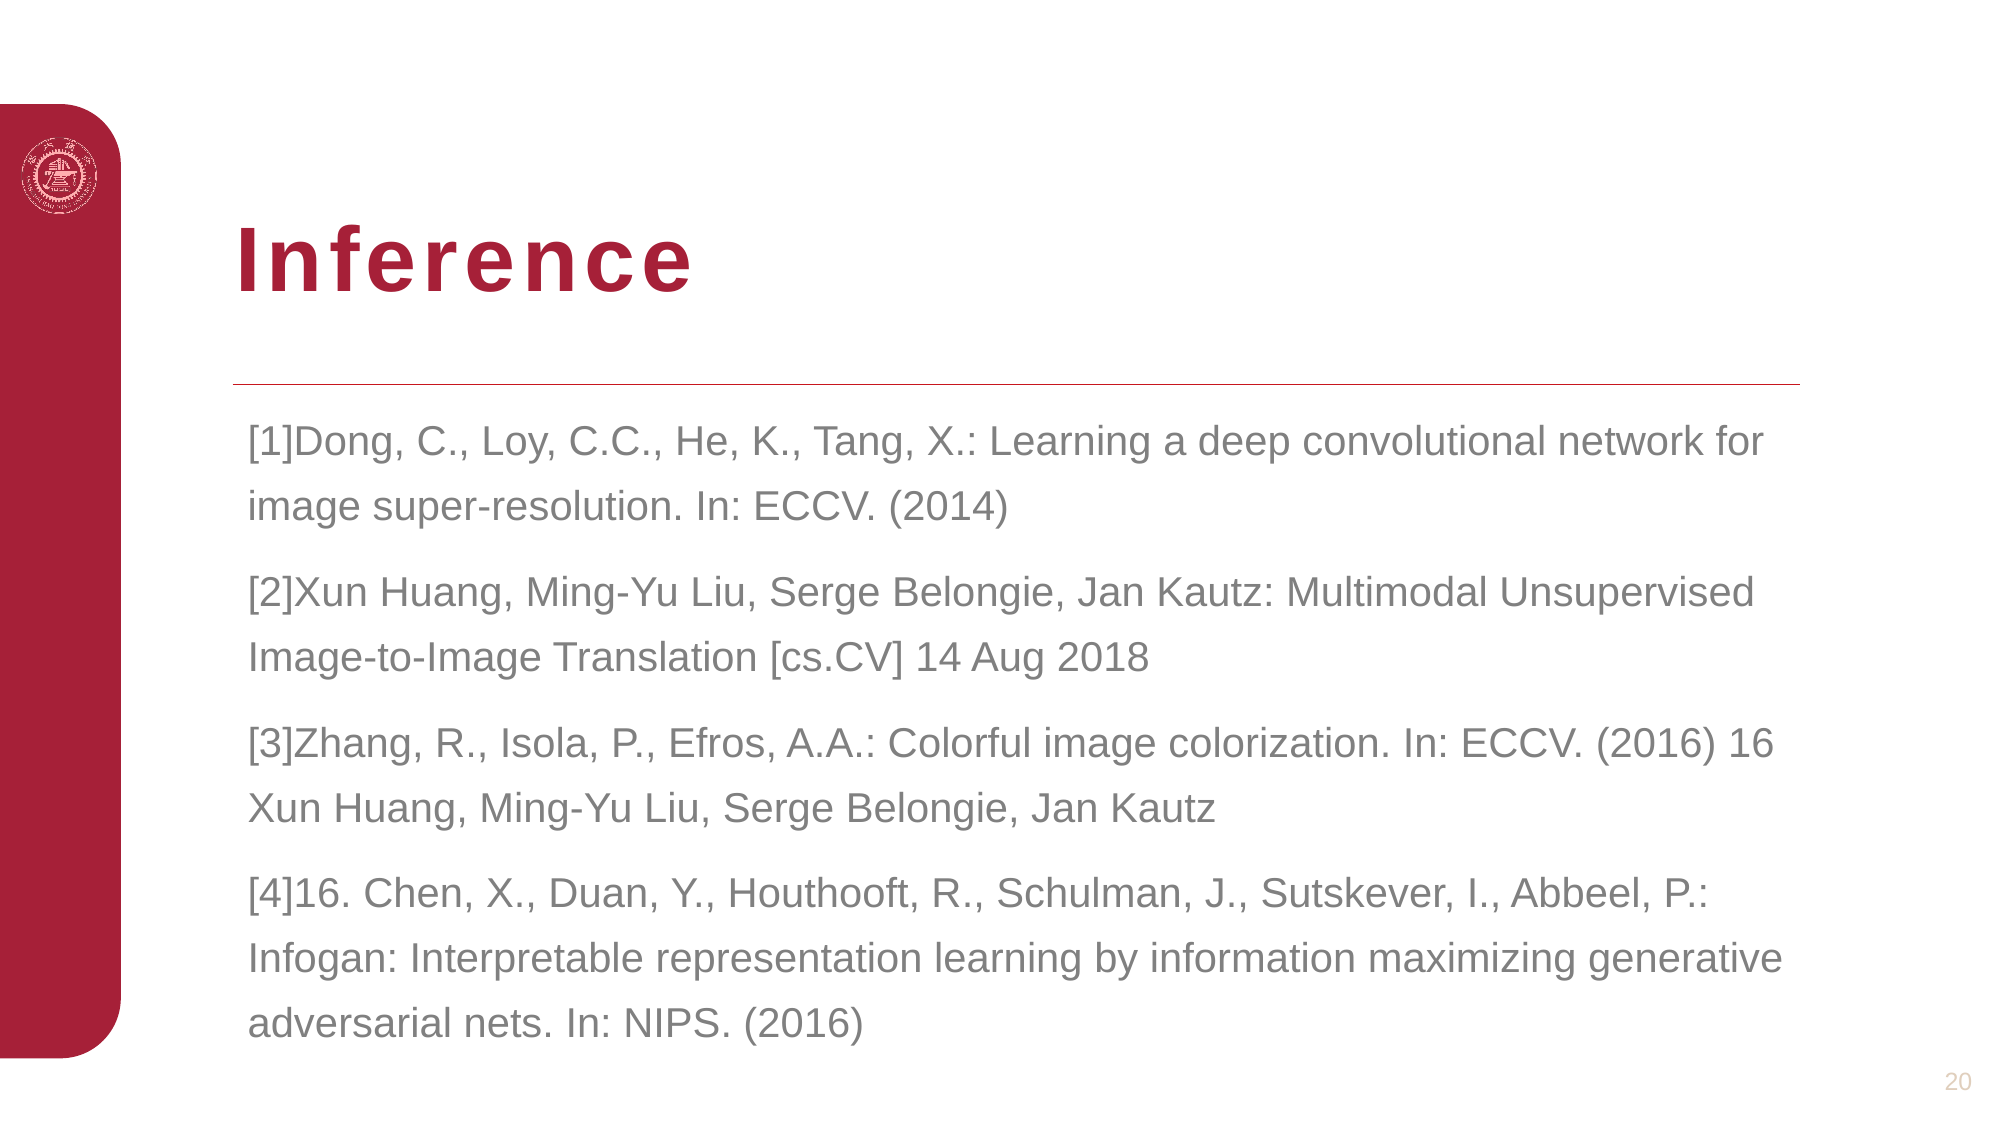

# Inference
[1]Dong, C., Loy, C.C., He, K., Tang, X.: Learning a deep convolutional network for image super-resolution. In: ECCV. (2014)
[2]Xun Huang, Ming-Yu Liu, Serge Belongie, Jan Kautz: Multimodal Unsupervised Image-to-Image Translation [cs.CV] 14 Aug 2018
[3]Zhang, R., Isola, P., Efros, A.A.: Colorful image colorization. In: ECCV. (2016) 16 Xun Huang, Ming-Yu Liu, Serge Belongie, Jan Kautz
[4]16. Chen, X., Duan, Y., Houthooft, R., Schulman, J., Sutskever, I., Abbeel, P.: Infogan: Interpretable representation learning by information maximizing generative adversarial nets. In: NIPS. (2016)

20